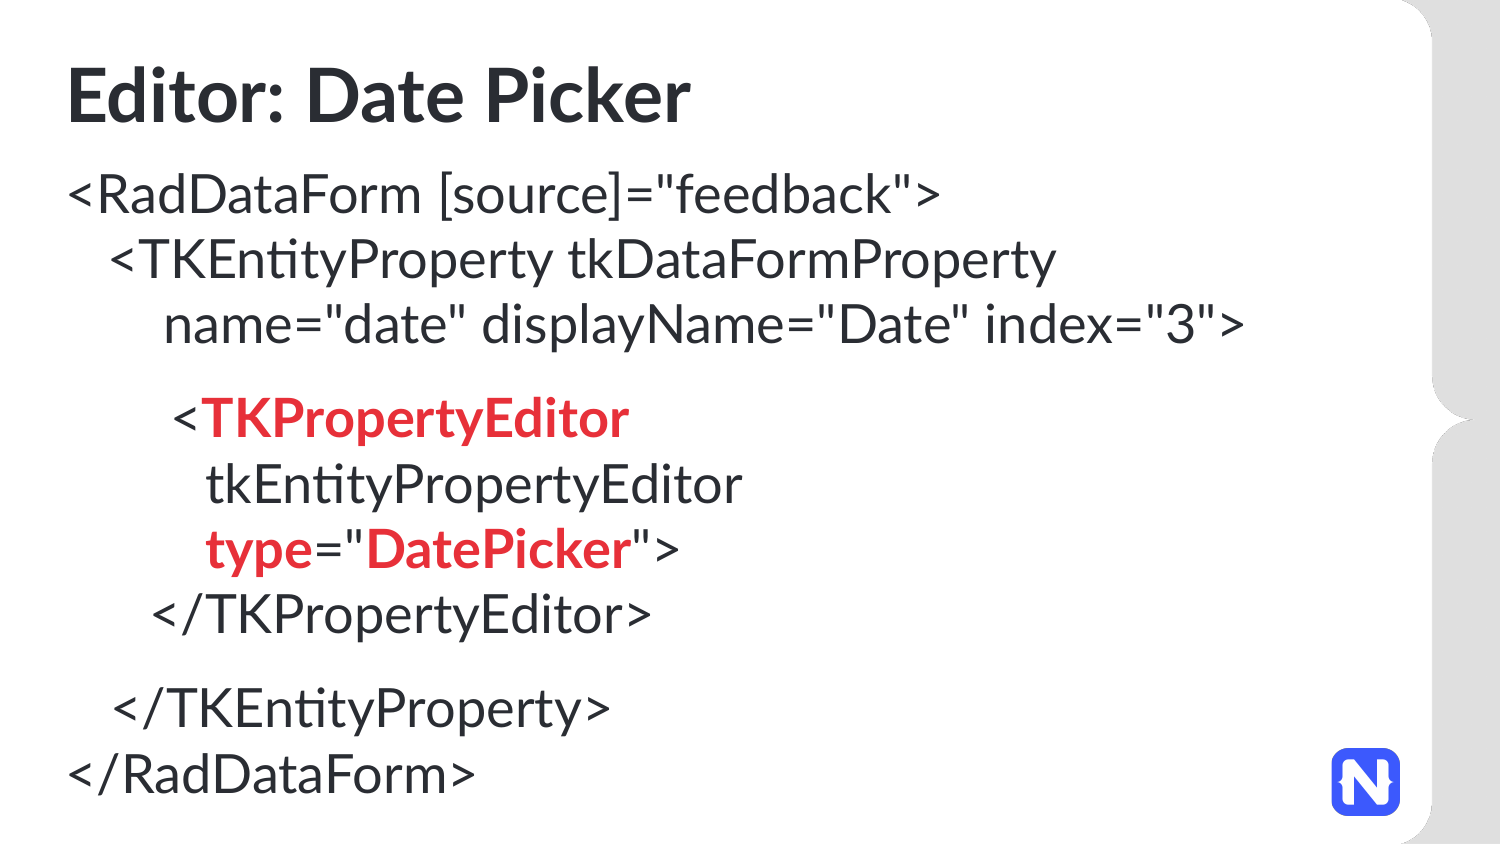

# Editor: Date Picker
<RadDataForm [source]="feedback">
   <TKEntityProperty tkDataFormProperty
       name="date" displayName="Date" index="3">

       <TKPropertyEditor
          tkEntityPropertyEditor
          type="DatePicker">
      </TKPropertyEditor>

   </TKEntityProperty>
</RadDataForm>